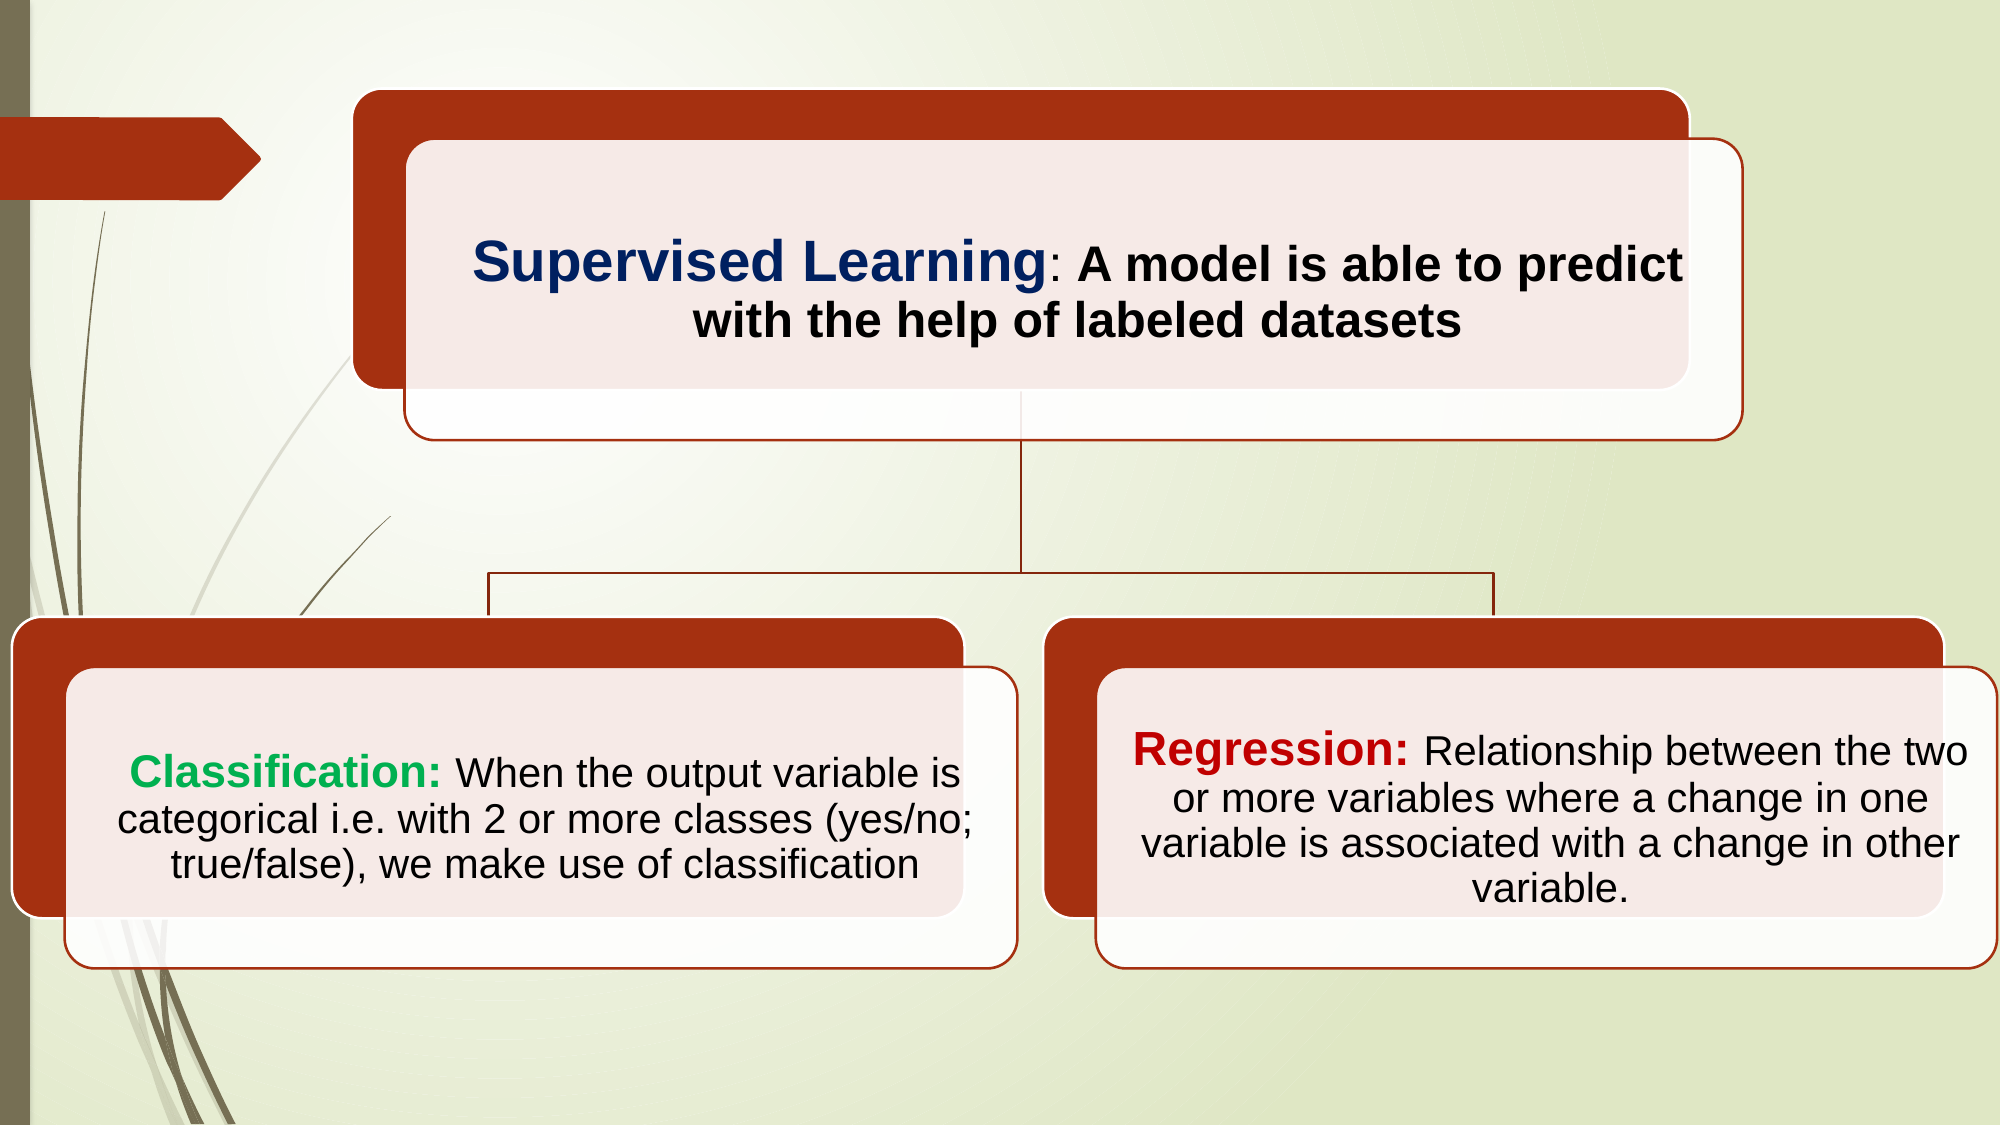

Supervised Learning: A model is able to predict with the help of labeled datasets
Classification: When the output variable is categorical i.e. with 2 or more classes (yes/no; true/false), we make use of classification
Regression: Relationship between the two or more variables where a change in one variable is associated with a change in other variable.